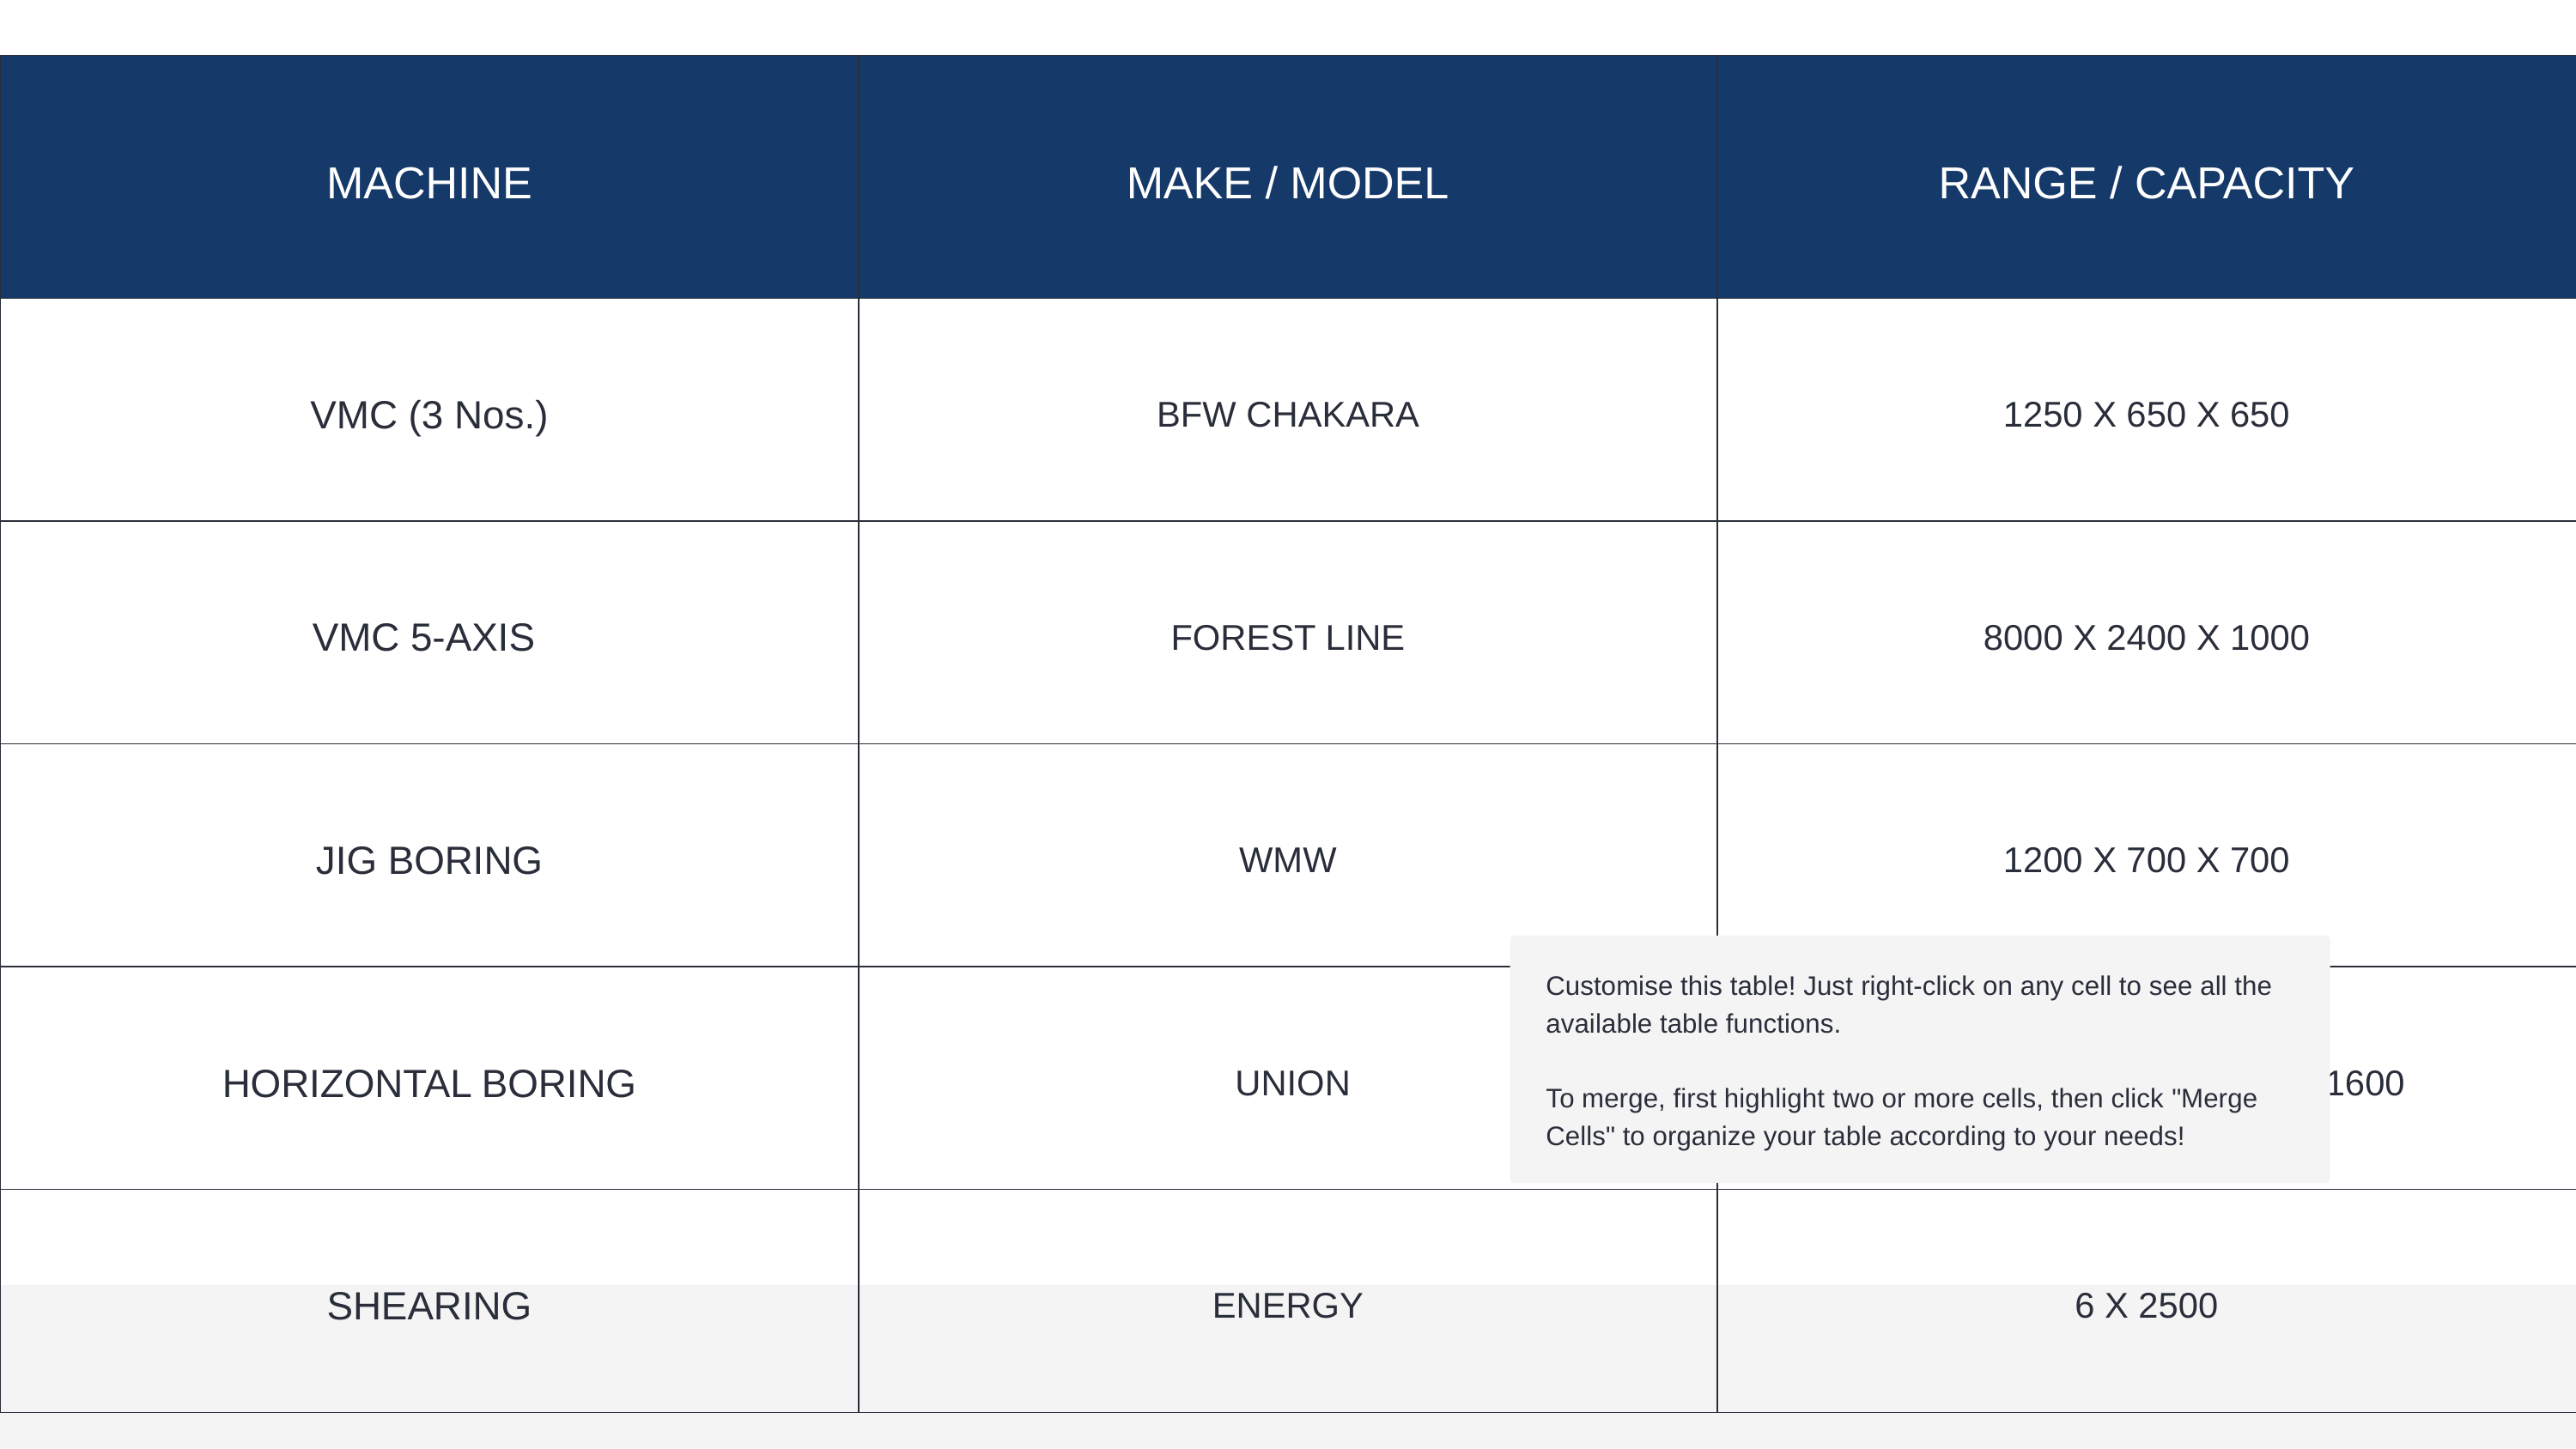

| MACHINE | MAKE / MODEL | RANGE / CAPACITY |
| --- | --- | --- |
| VMC (3 Nos.) | BFW CHAKARA | 1250 X 650 X 650 |
| VMC 5-AXIS | FOREST LINE | 8000 X 2400 X 1000 |
| JIG BORING | WMW | 1200 X 700 X 700 |
| HORIZONTAL BORING | UNION | DIA 100 STOCK X 1600 X 1600 |
| SHEARING | ENERGY | 6 X 2500 |

Customise this table! Just right-click on any cell to see all the available table functions.

To merge, first highlight two or more cells, then click "Merge Cells" to organize your table according to your needs!